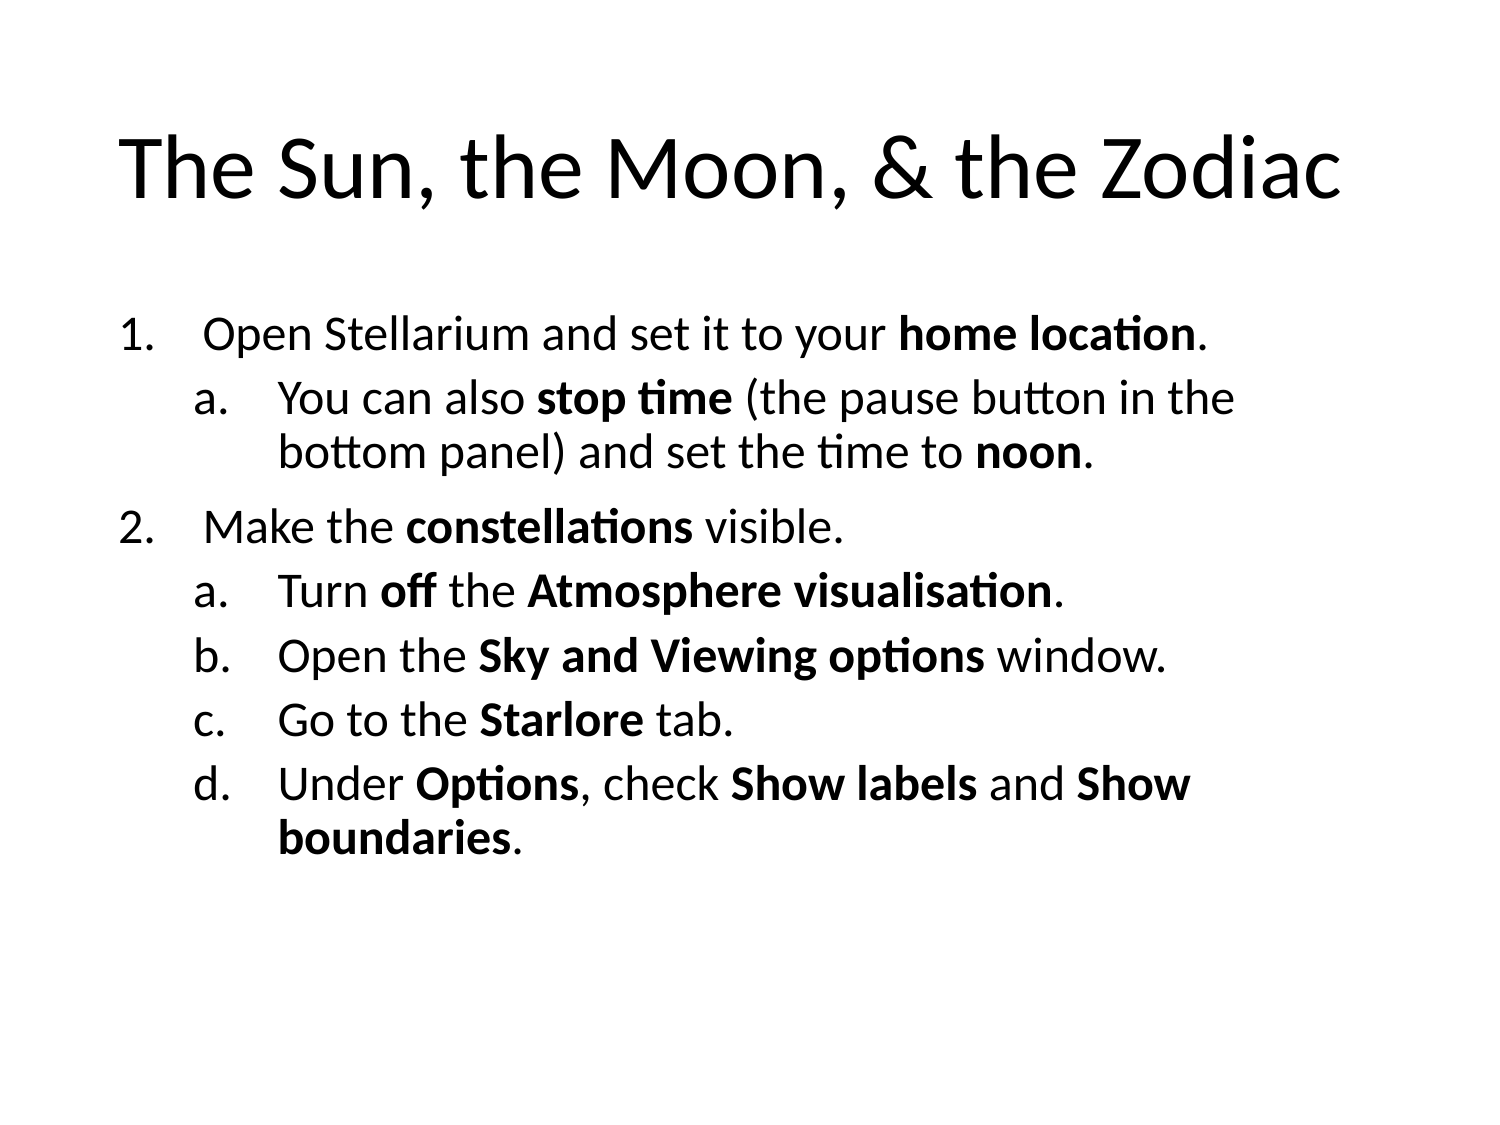

# The Sun, the Moon, & the Zodiac
Open Stellarium and set it to your home location.
You can also stop time (the pause button in the bottom panel) and set the time to noon.
Make the constellations visible.
Turn off the Atmosphere visualisation.
Open the Sky and Viewing options window.
Go to the Starlore tab.
Under Options, check Show labels and Show boundaries.